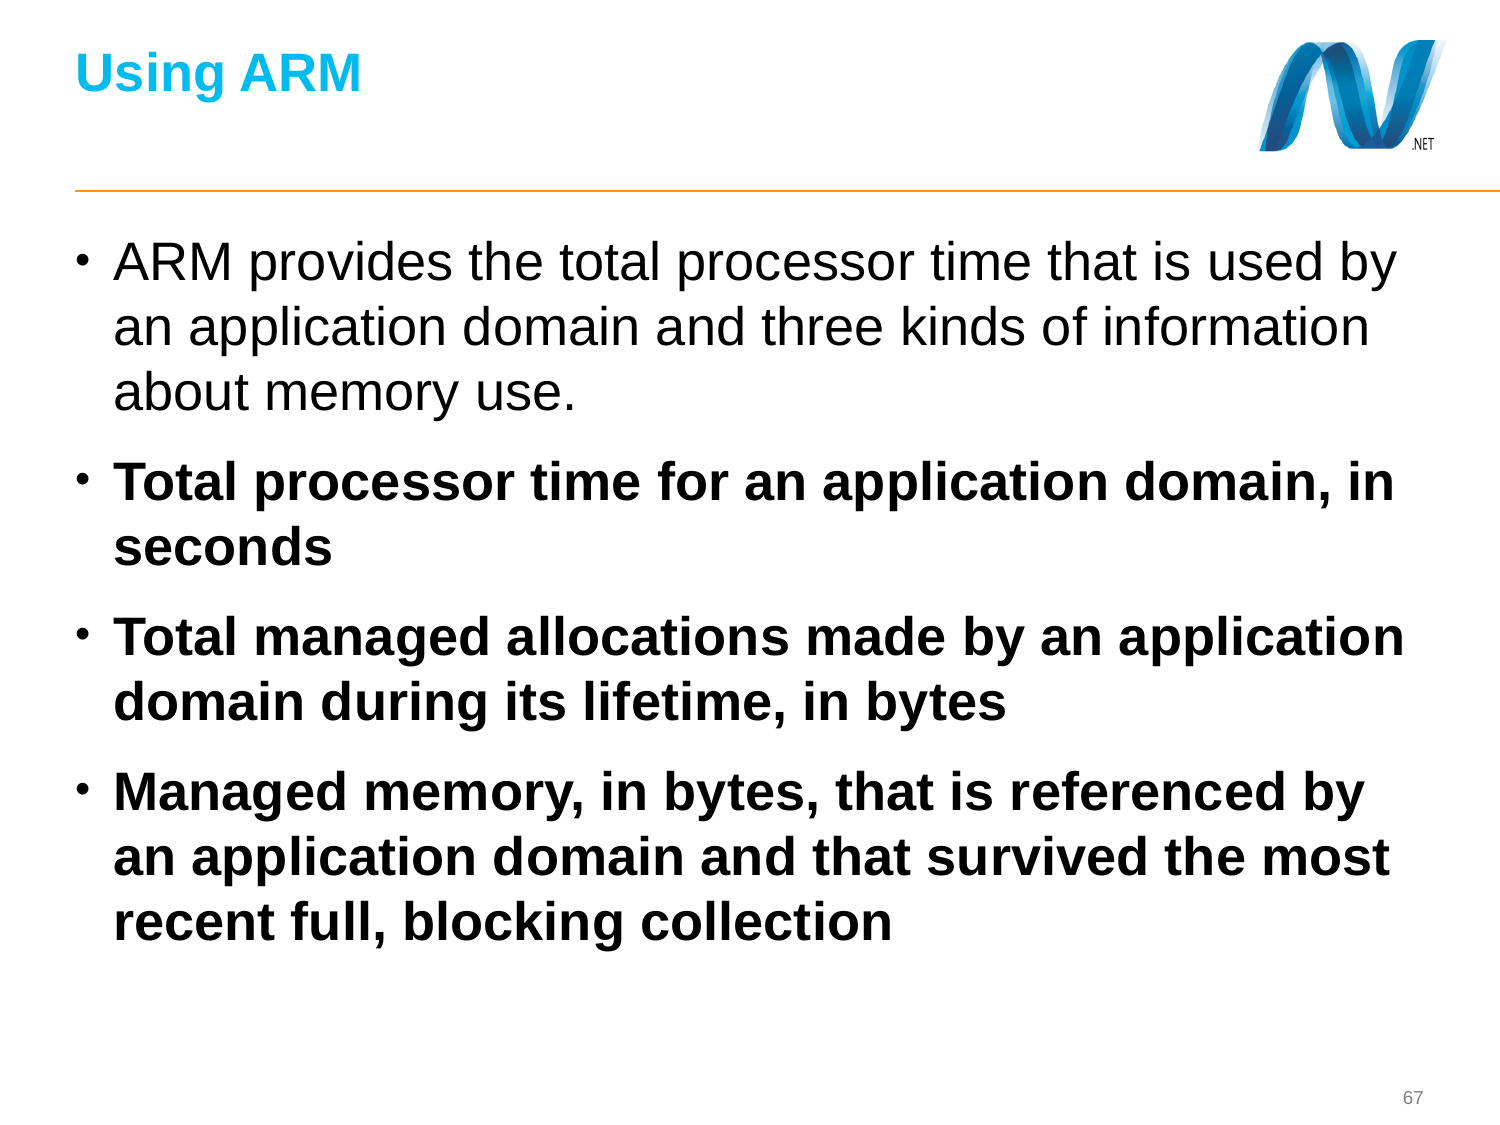

# Using ARM
ARM provides the total processor time that is used by an application domain and three kinds of information about memory use.
Total processor time for an application domain, in seconds
Total managed allocations made by an application domain during its lifetime, in bytes
Managed memory, in bytes, that is referenced by an application domain and that survived the most recent full, blocking collection